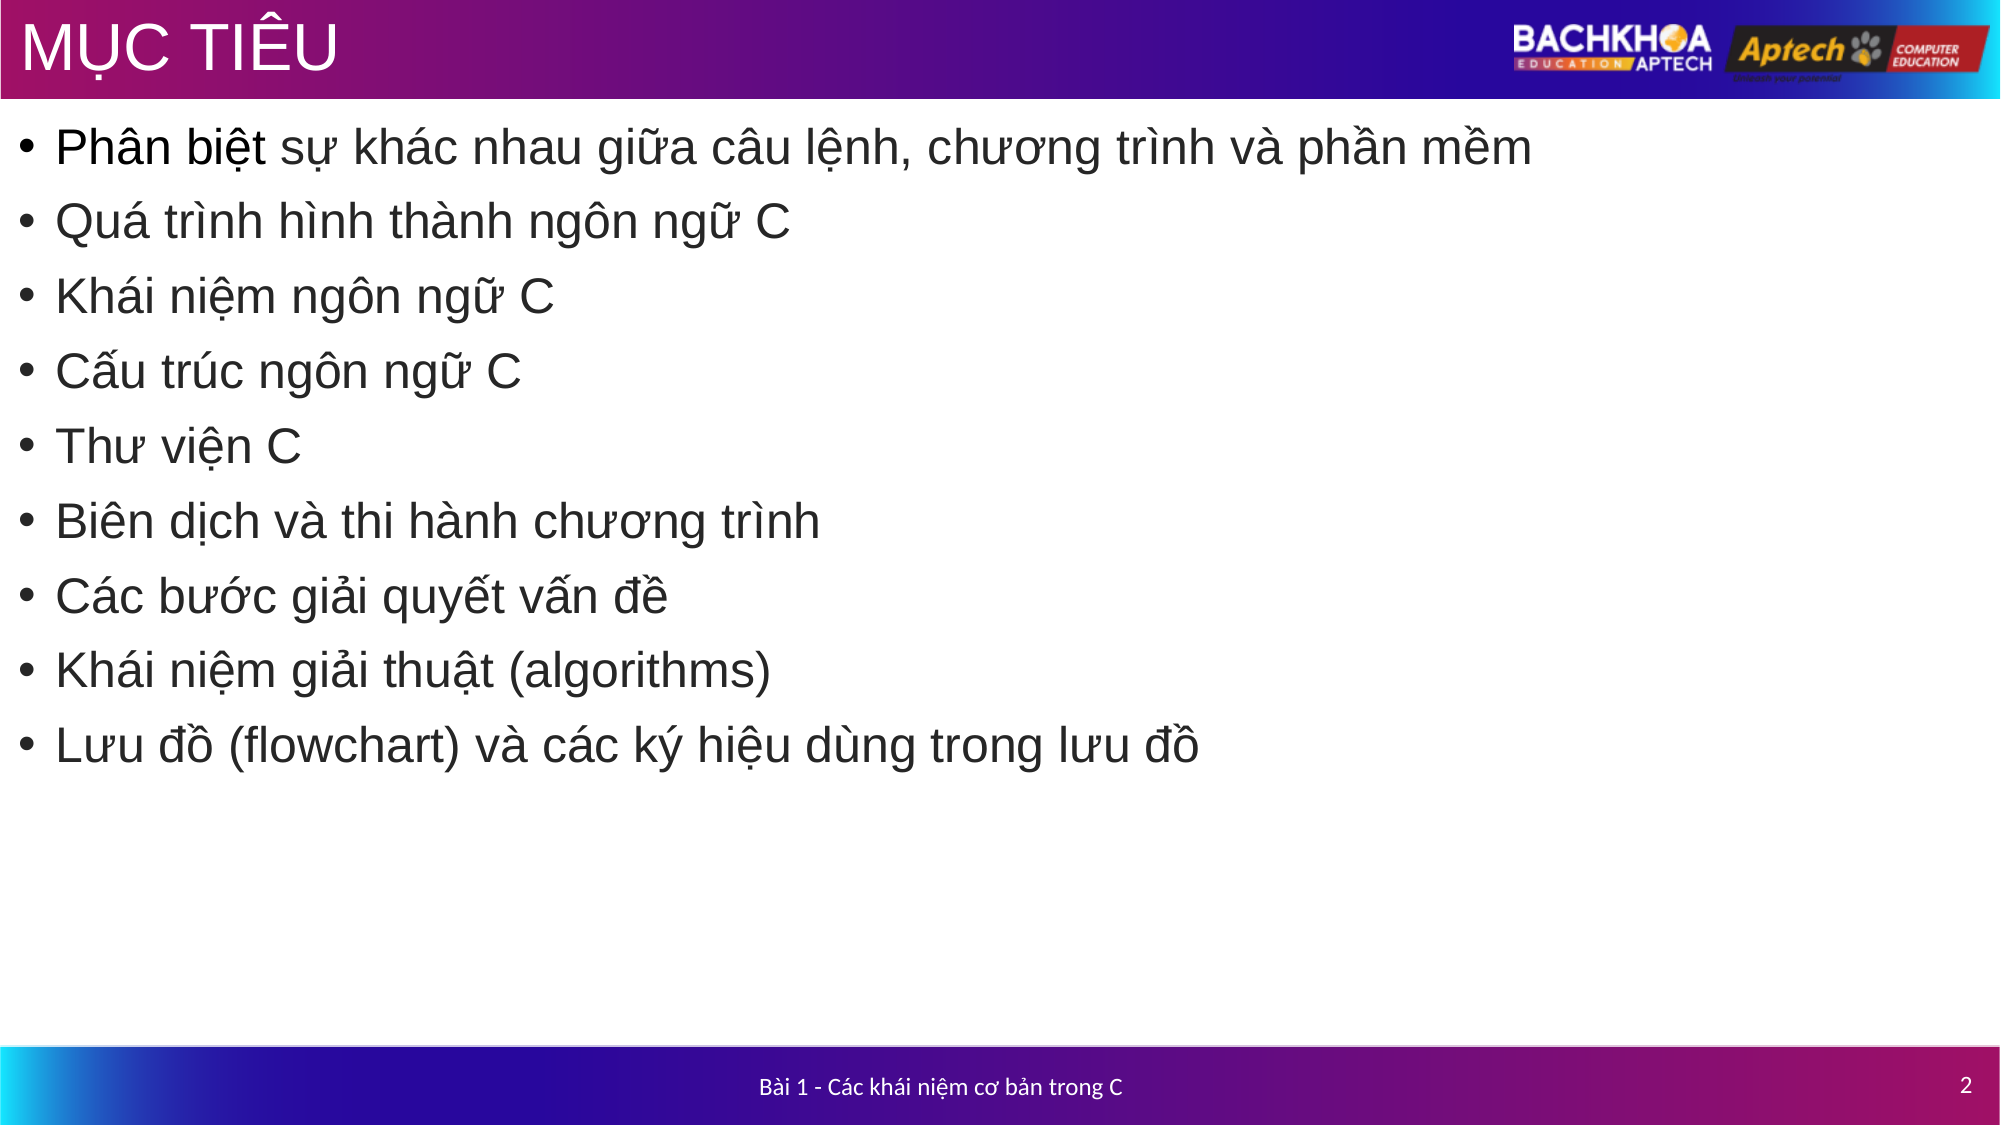

# MỤC TIÊU
Phân biệt sự khác nhau giữa câu lệnh, chương trình và phần mềm
Quá trình hình thành ngôn ngữ C
Khái niệm ngôn ngữ C
Cấu trúc ngôn ngữ C
Thư viện C
Biên dịch và thi hành chương trình
Các bước giải quyết vấn đề
Khái niệm giải thuật (algorithms)
Lưu đồ (flowchart) và các ký hiệu dùng trong lưu đồ
2
Bài 1 - Các khái niệm cơ bản trong C